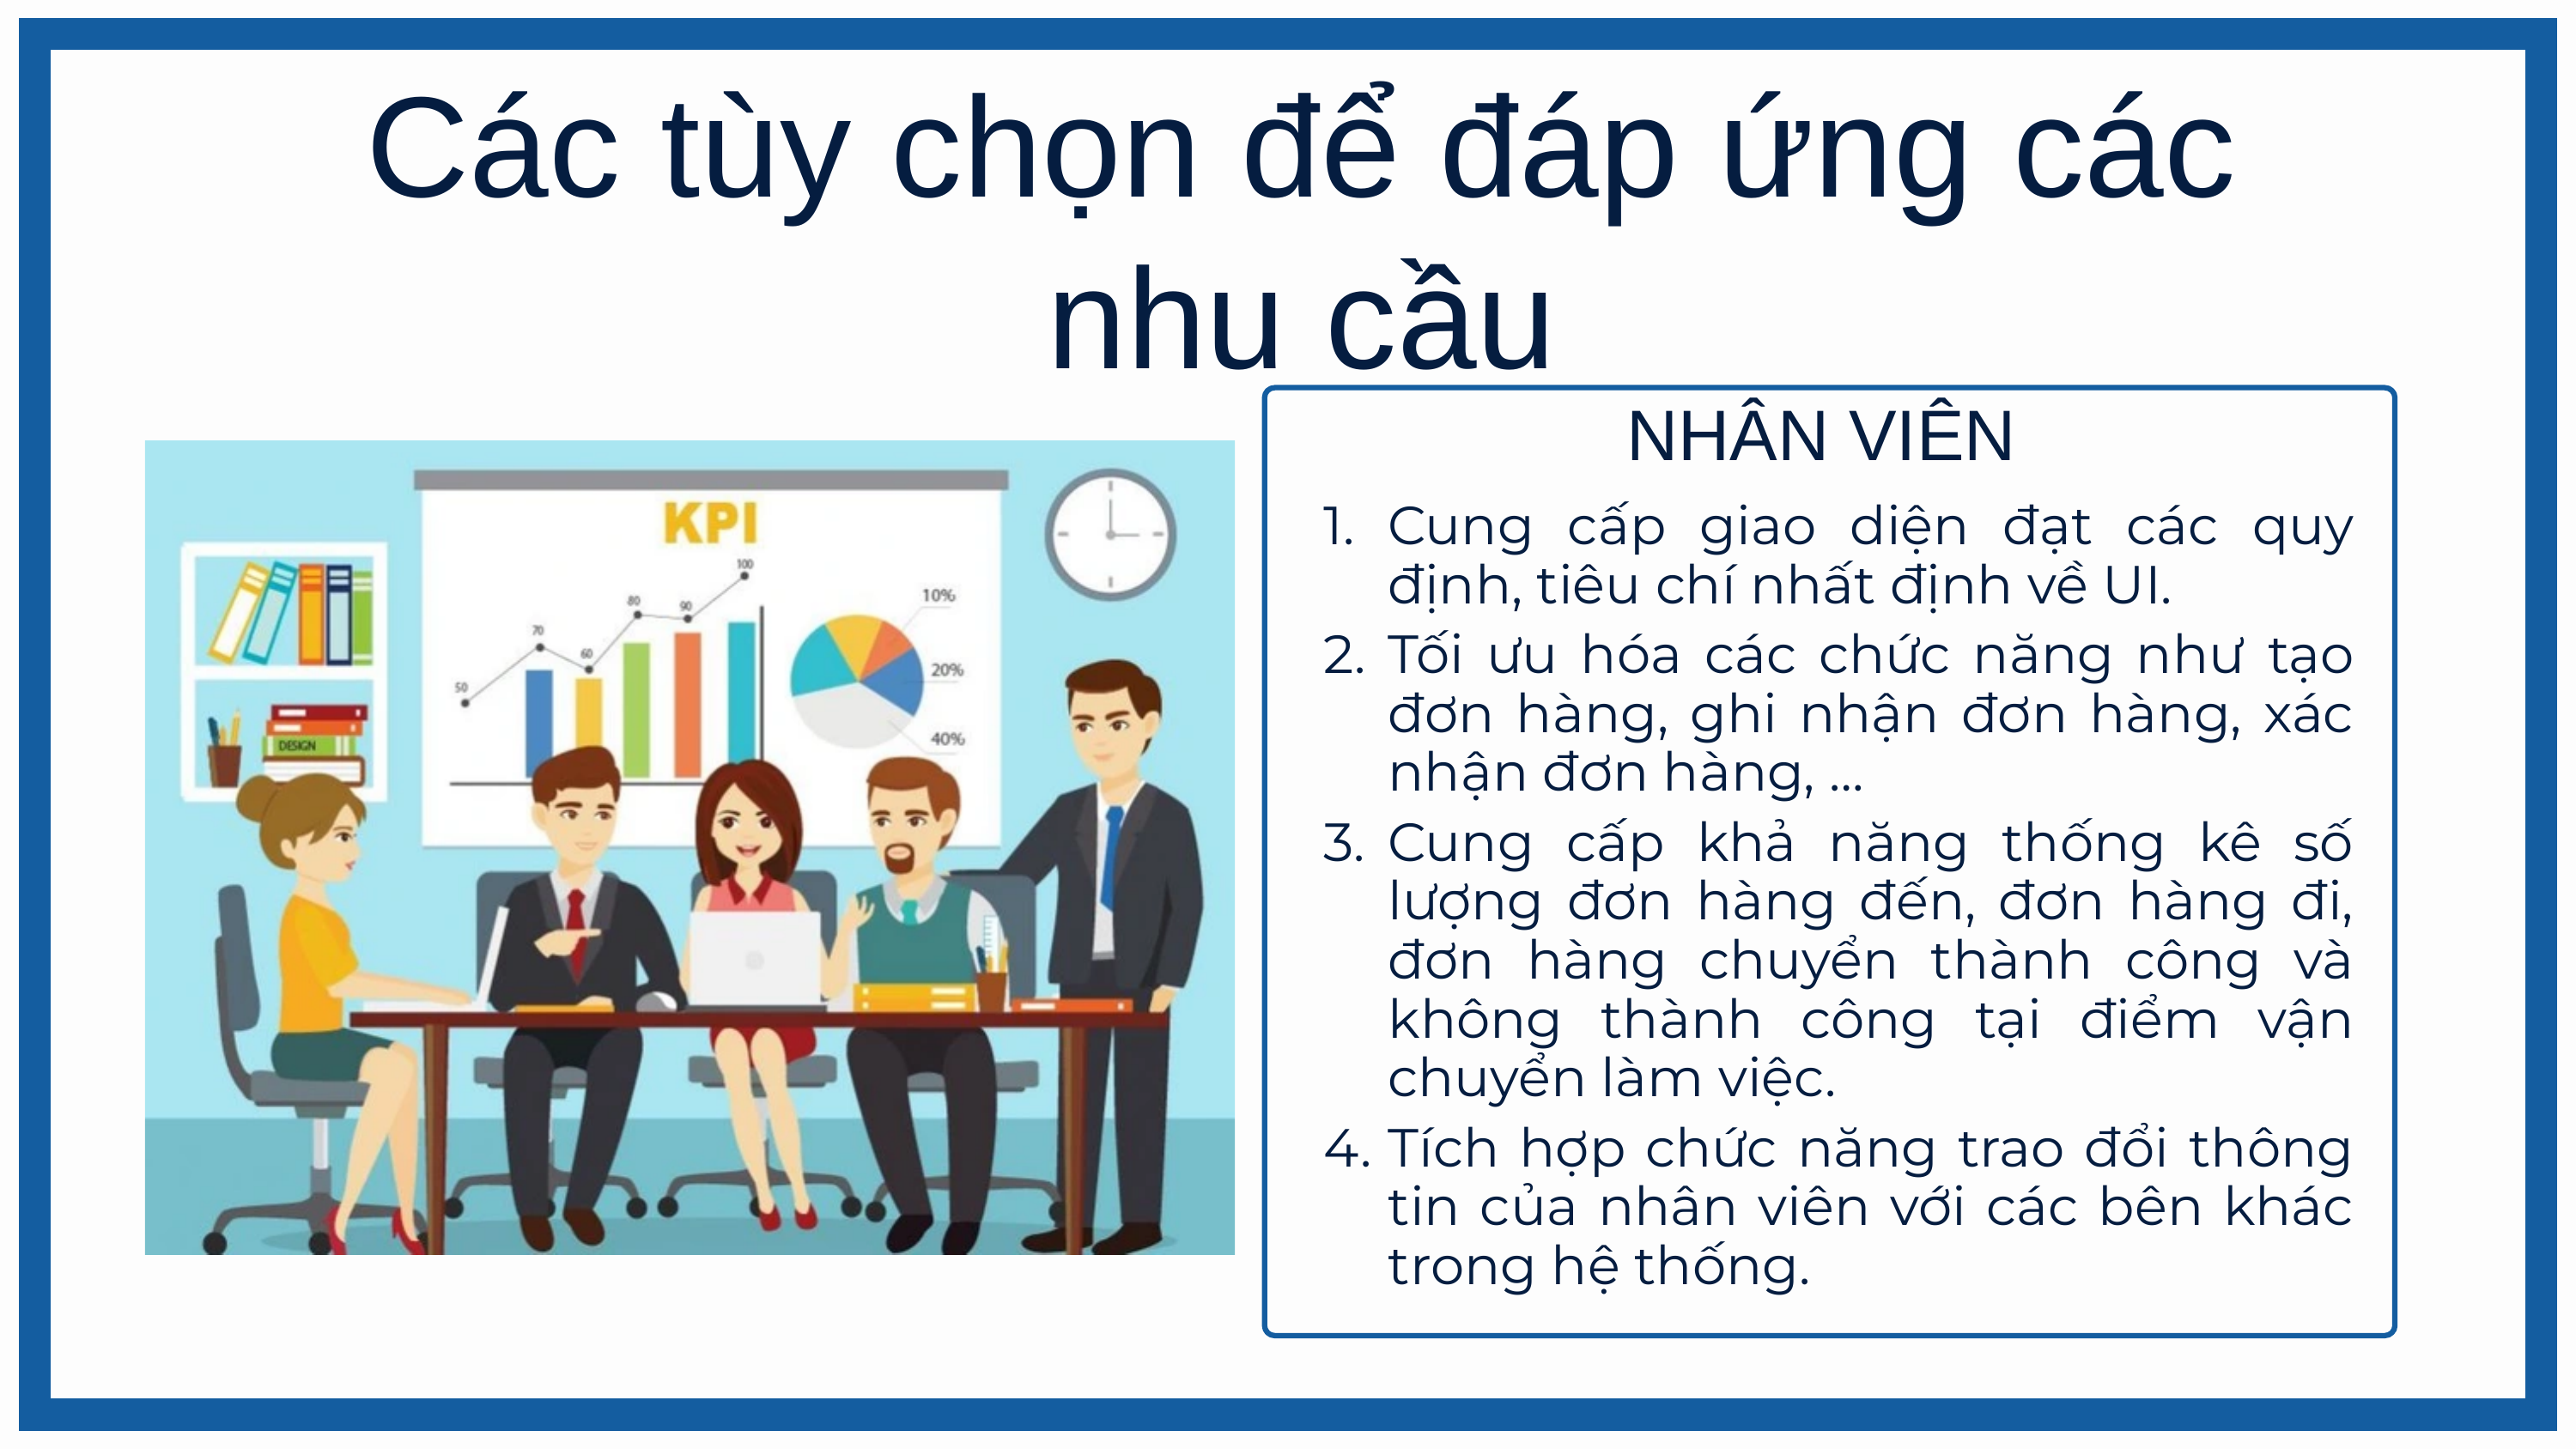

Các tùy chọn để đáp ứng các nhu cầu

NHÂN VIÊN

Cung cấp giao diện đạt các quy định, tiêu chí nhất định về UI.
Tối ưu hóa các chức năng như tạo đơn hàng, ghi nhận đơn hàng, xác nhận đơn hàng, …
Cung cấp khả năng thống kê số lượng đơn hàng đến, đơn hàng đi, đơn hàng chuyển thành công và không thành công tại điểm vận chuyển làm việc.
Tích hợp chức năng trao đổi thông tin của nhân viên với các bên khác trong hệ thống.